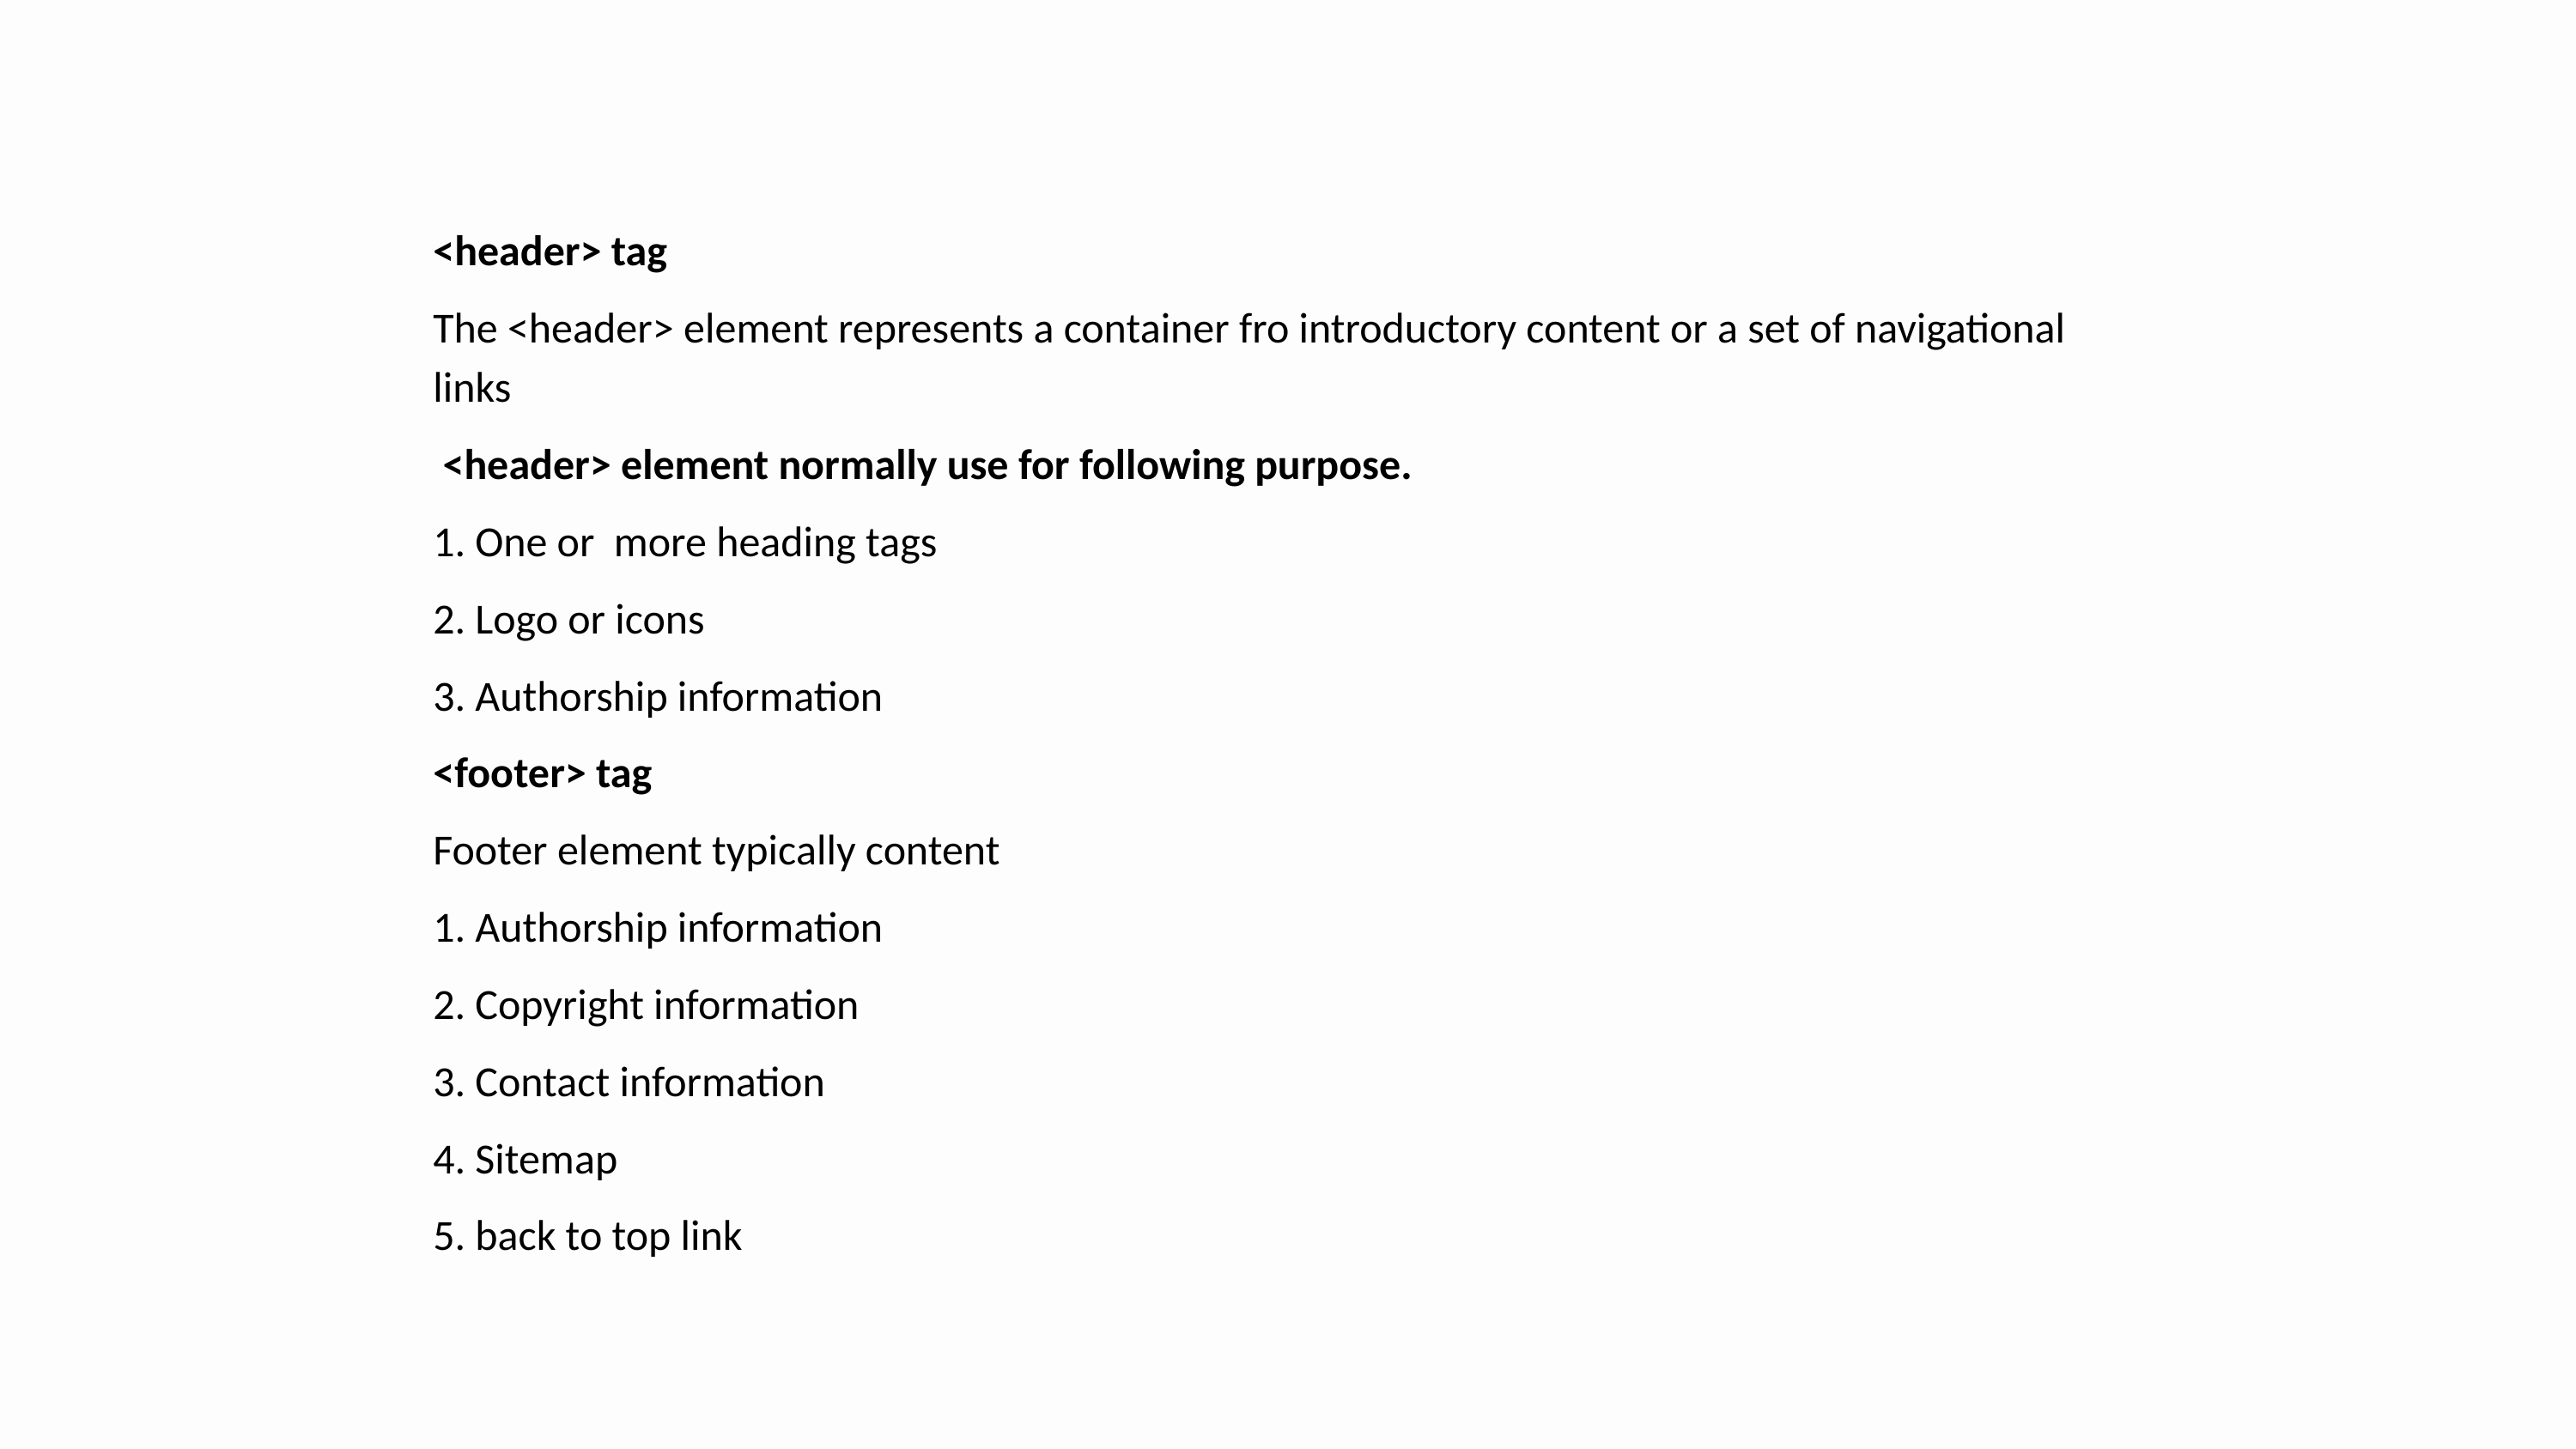

<header> tag
The <header> element represents a container fro introductory content or a set of navigational links
 <header> element normally use for following purpose.
1. One or  more heading tags
2. Logo or icons
3. Authorship information
<footer> tag
Footer element typically content
1. Authorship information
2. Copyright information
3. Contact information
4. Sitemap
5. back to top link